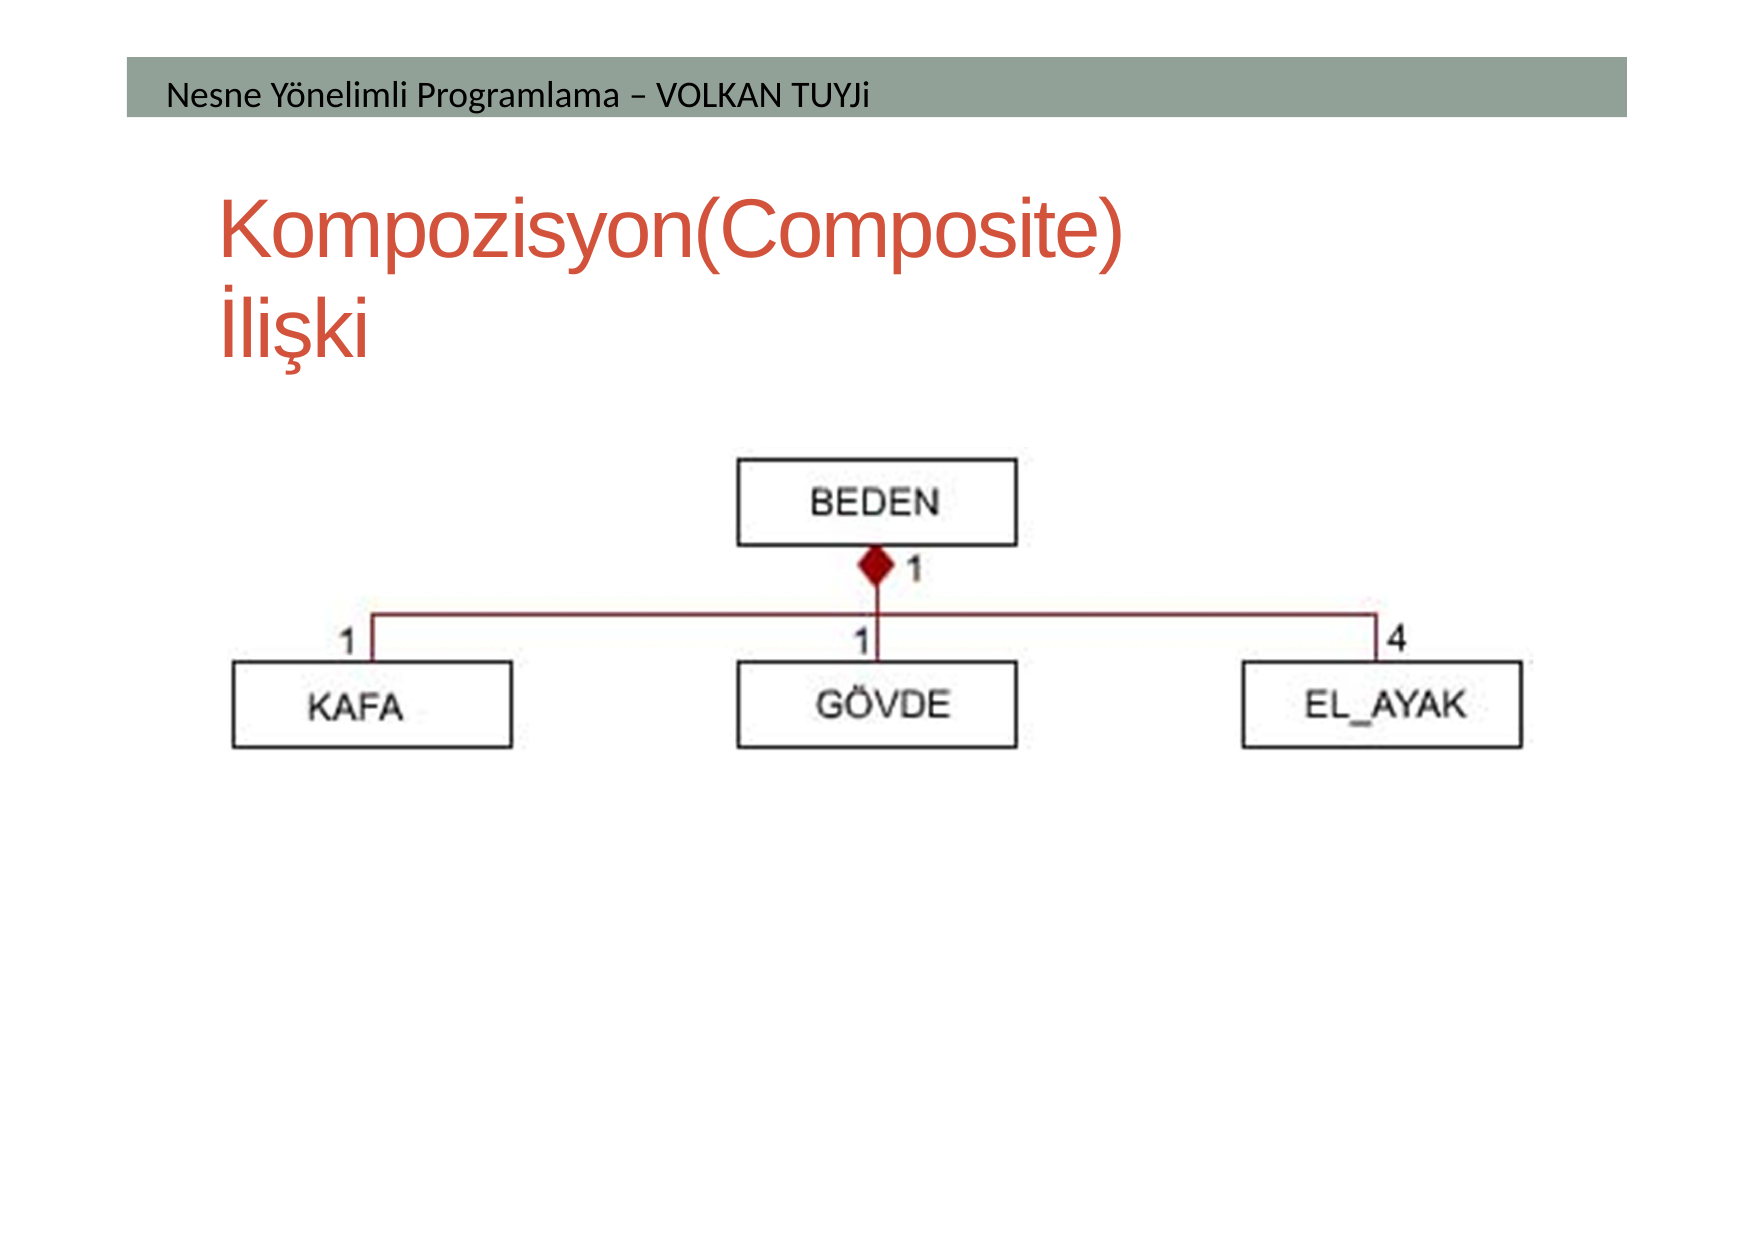

Nesne Yönelimli Programlama – VOLKAN TUYJi
# Kompozisyon(Composite) İlişki